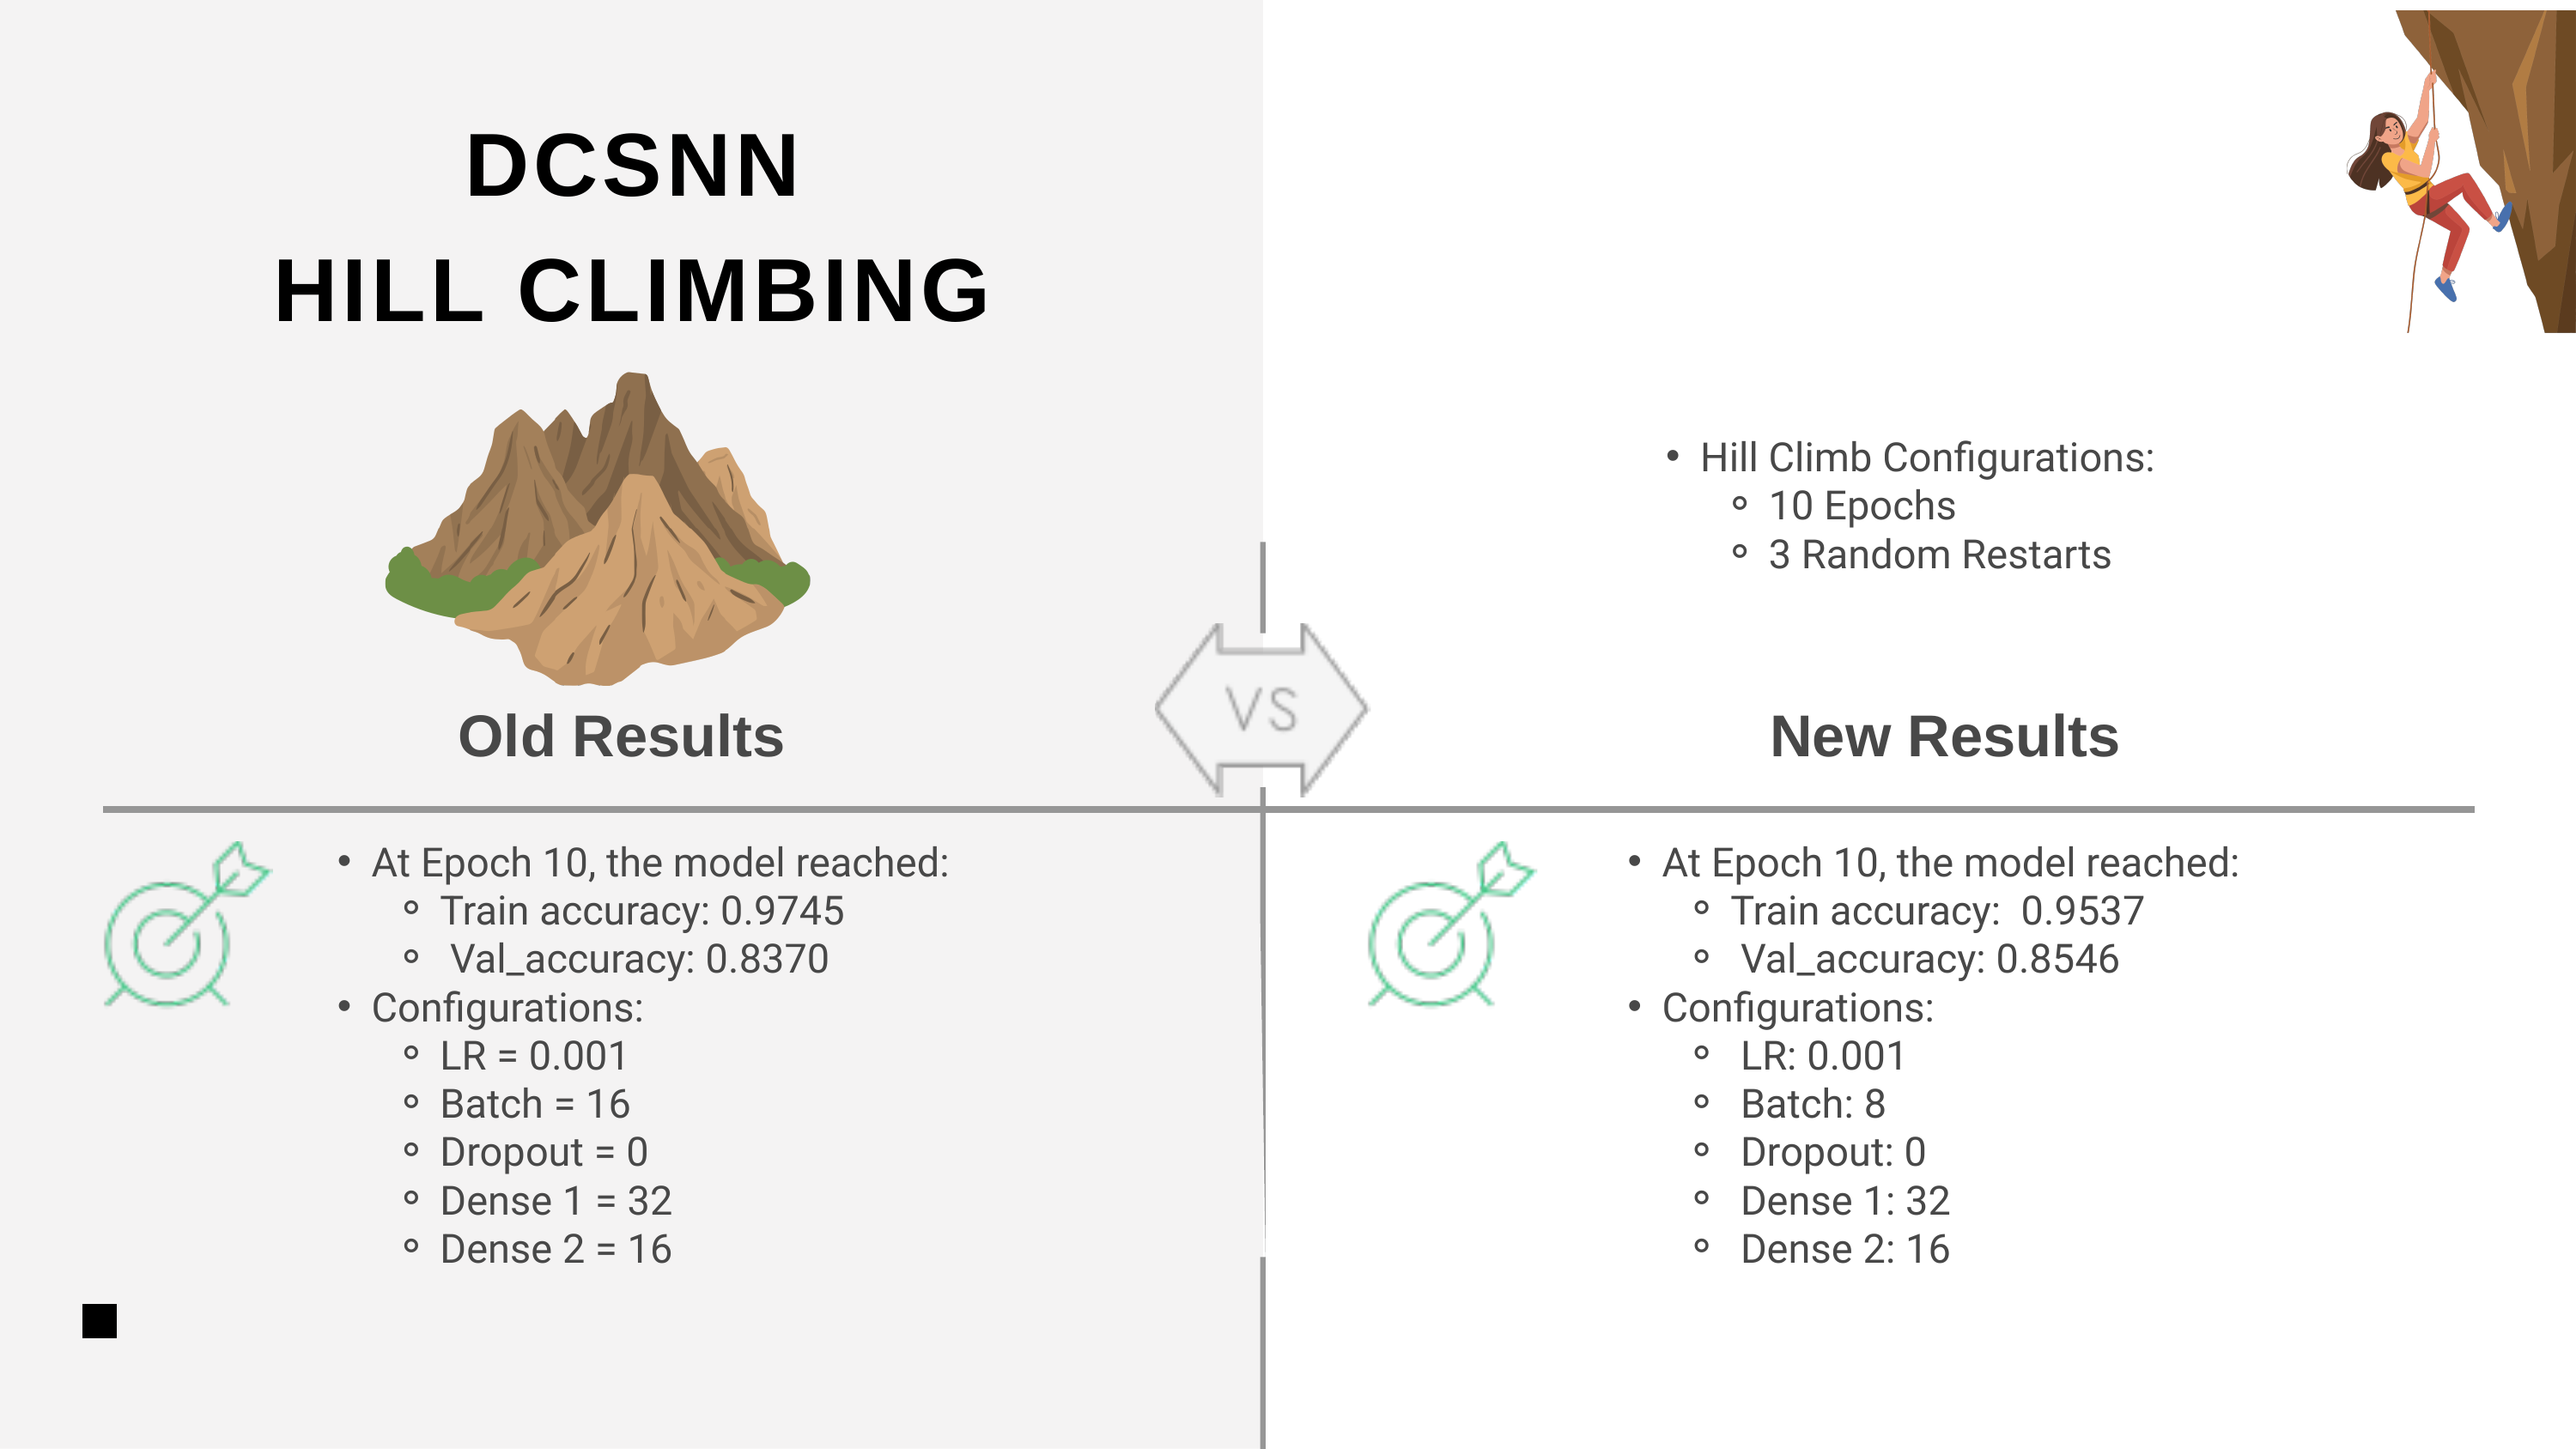

DCSNN
HILL CLIMBING

Hill Climb Configurations:
10 Epochs
3 Random Restarts

Old Results

New Results

At Epoch 10, the model reached:
Train accuracy: 0.9745
 Val_accuracy: 0.8370
Configurations:
LR = 0.001
Batch = 16
Dropout = 0
Dense 1 = 32
Dense 2 = 16

At Epoch 10, the model reached:
Train accuracy:  0.9537
 Val_accuracy: 0.8546
Configurations:
 LR: 0.001
 Batch: 8
 Dropout: 0
 Dense 1: 32
 Dense 2: 16